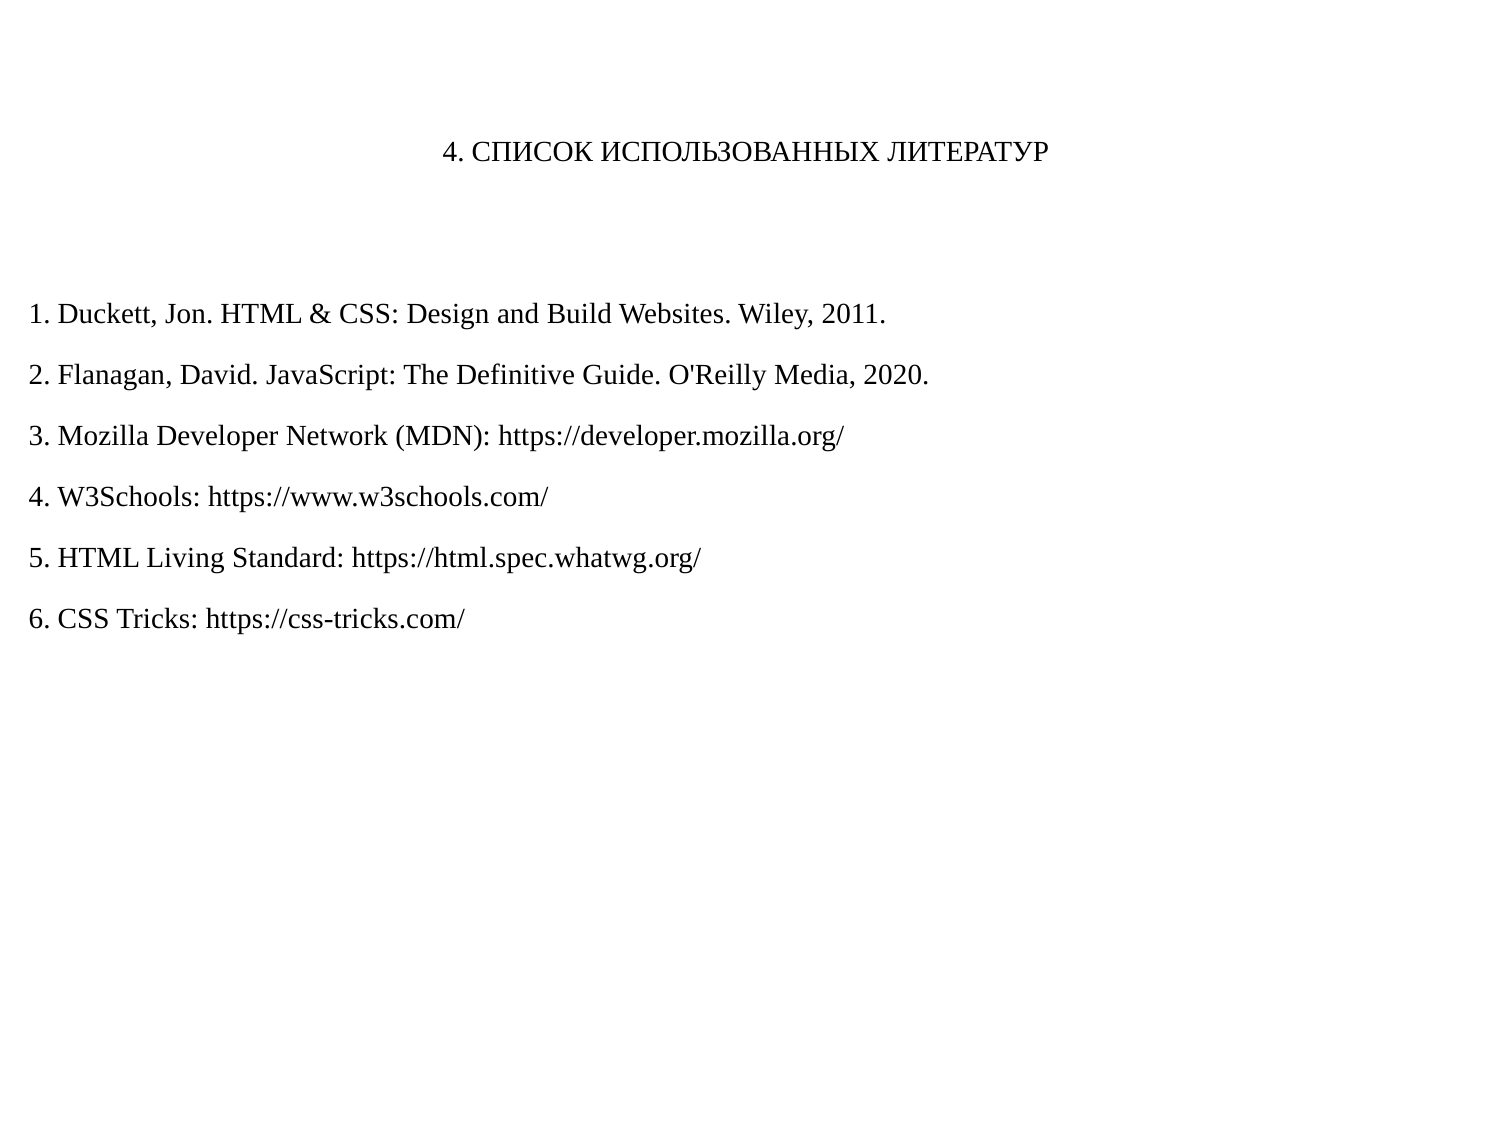

4. СПИСОК ИСПОЛЬЗОВАННЫХ ЛИТЕРАТУР

1. Duckett, Jon. HTML & CSS: Design and Build Websites. Wiley, 2011.
2. Flanagan, David. JavaScript: The Definitive Guide. O'Reilly Media, 2020.
3. Mozilla Developer Network (MDN): https://developer.mozilla.org/
4. W3Schools: https://www.w3schools.com/
5. HTML Living Standard: https://html.spec.whatwg.org/
6. CSS Tricks: https://css-tricks.com/